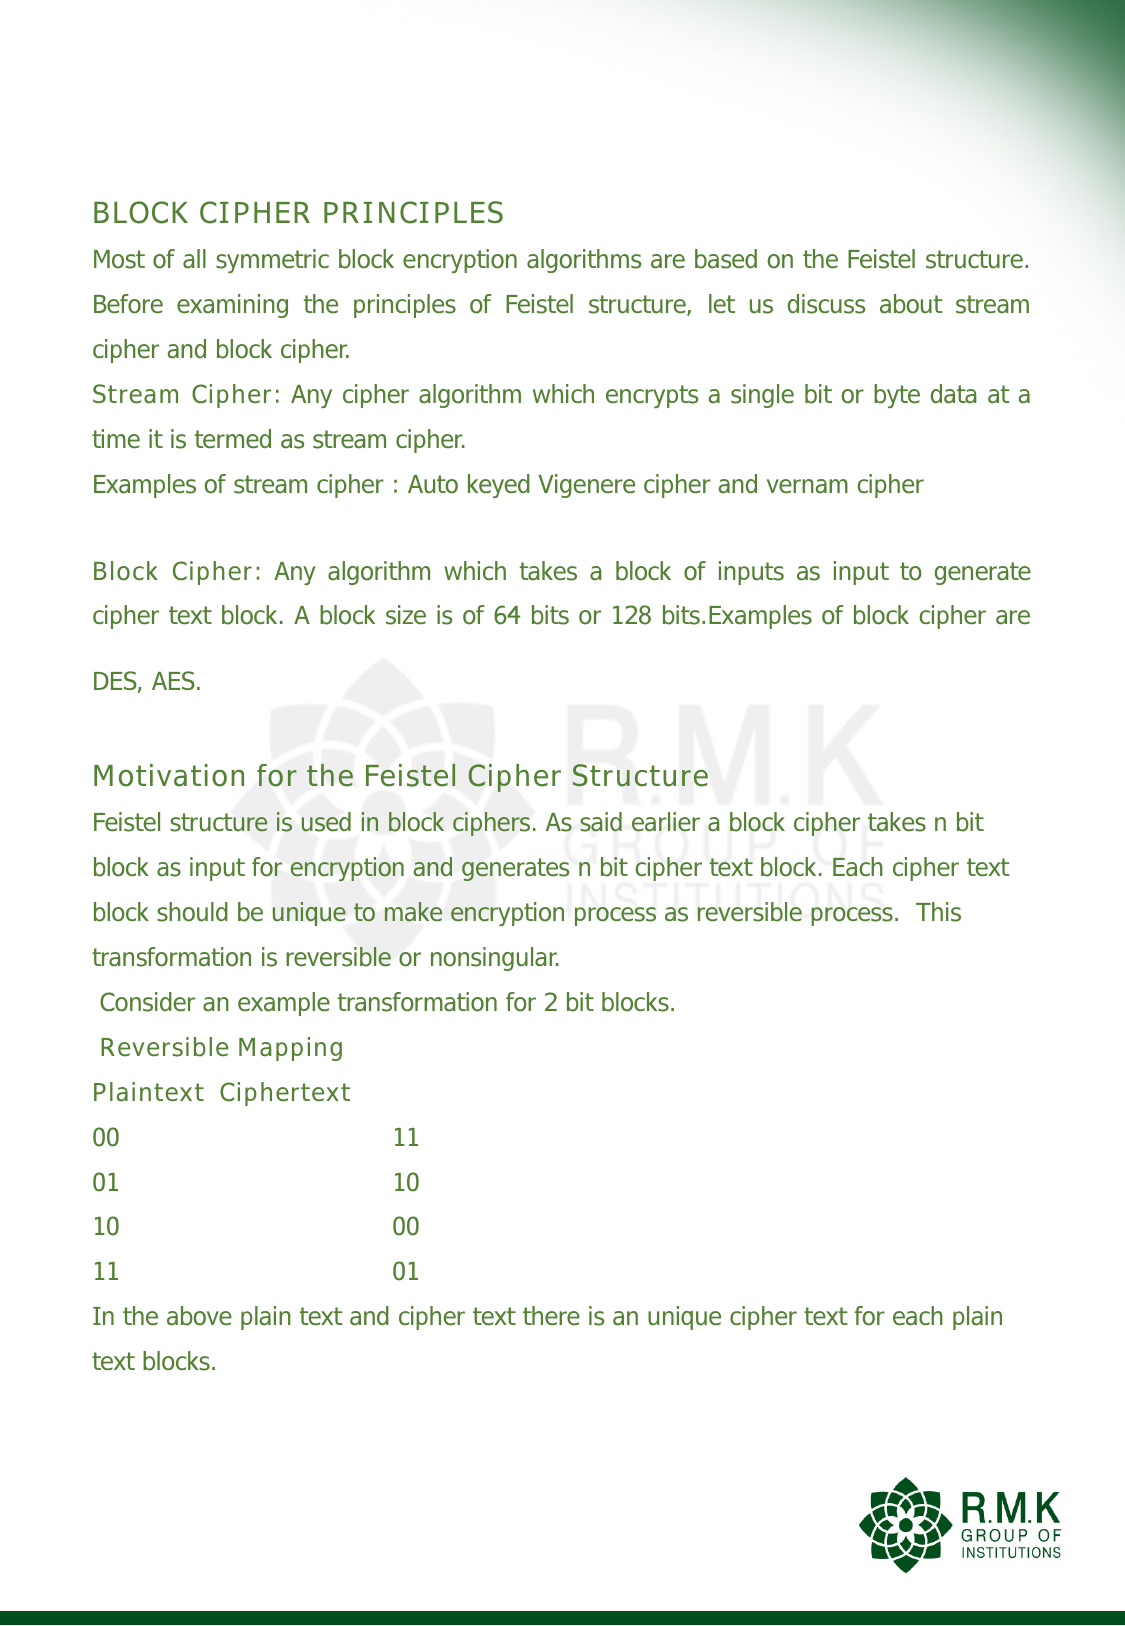

#
BLOCK CIPHER PRINCIPLES
Most of all symmetric block encryption algorithms are based on the Feistel structure. Before examining the principles of Feistel structure, let us discuss about stream cipher and block cipher.
Stream Cipher: Any cipher algorithm which encrypts a single bit or byte data at a time it is termed as stream cipher.
Examples of stream cipher : Auto keyed Vigenere cipher and vernam cipher
Block Cipher: Any algorithm which takes a block of inputs as input to generate cipher text block. A block size is of 64 bits or 128 bits.Examples of block cipher are DES, AES.
Motivation for the Feistel Cipher Structure
Feistel structure is used in block ciphers. As said earlier a block cipher takes n bit block as input for encryption and generates n bit cipher text block. Each cipher text block should be unique to make encryption process as reversible process.  This transformation is reversible or nonsingular.
 Consider an example transformation for 2 bit blocks.
 Reversible Mapping
Plaintext  Ciphertext
00		11
01 		10
10 		00
11 		01
In the above plain text and cipher text there is an unique cipher text for each plain text blocks.